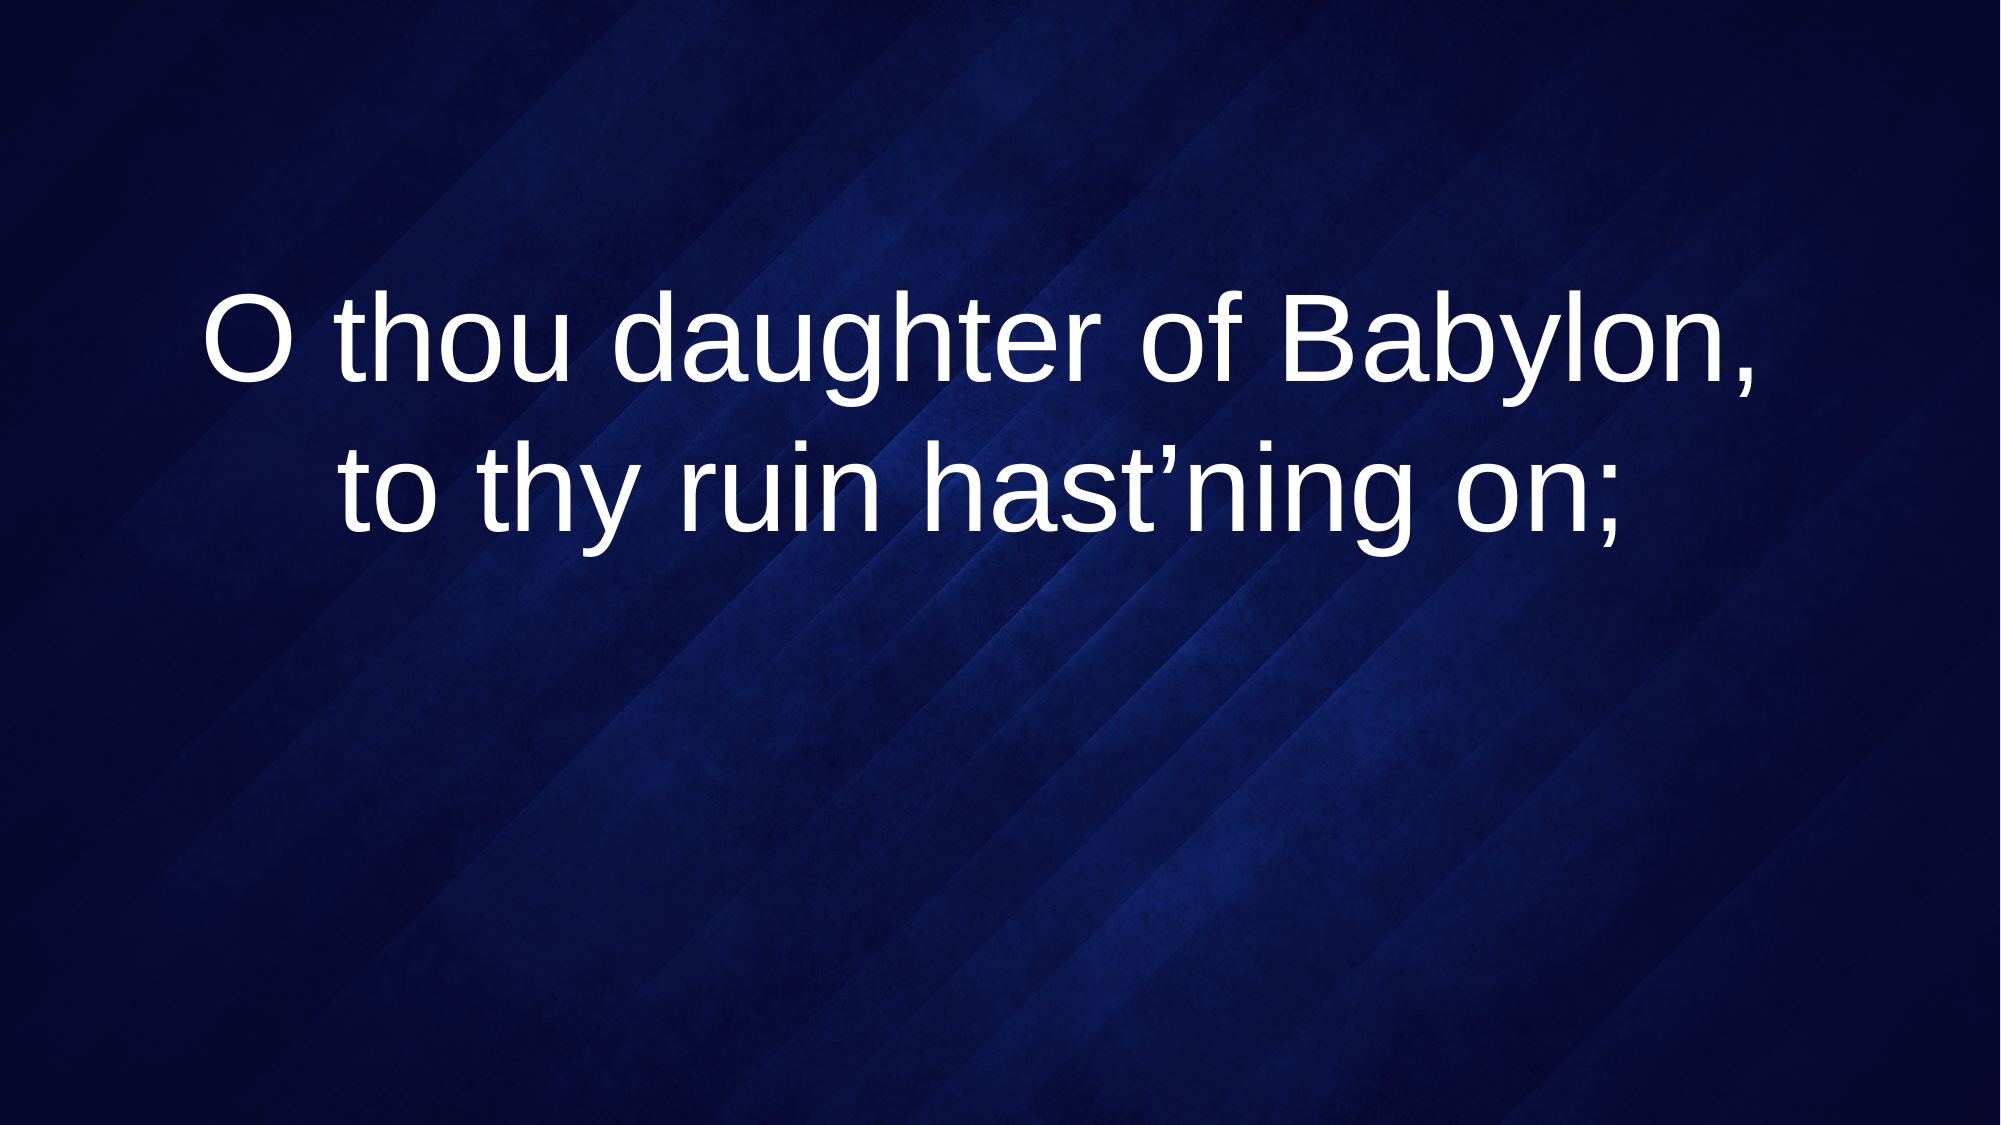

# O thou daughter of Babylon, to thy ruin hast’ning on;